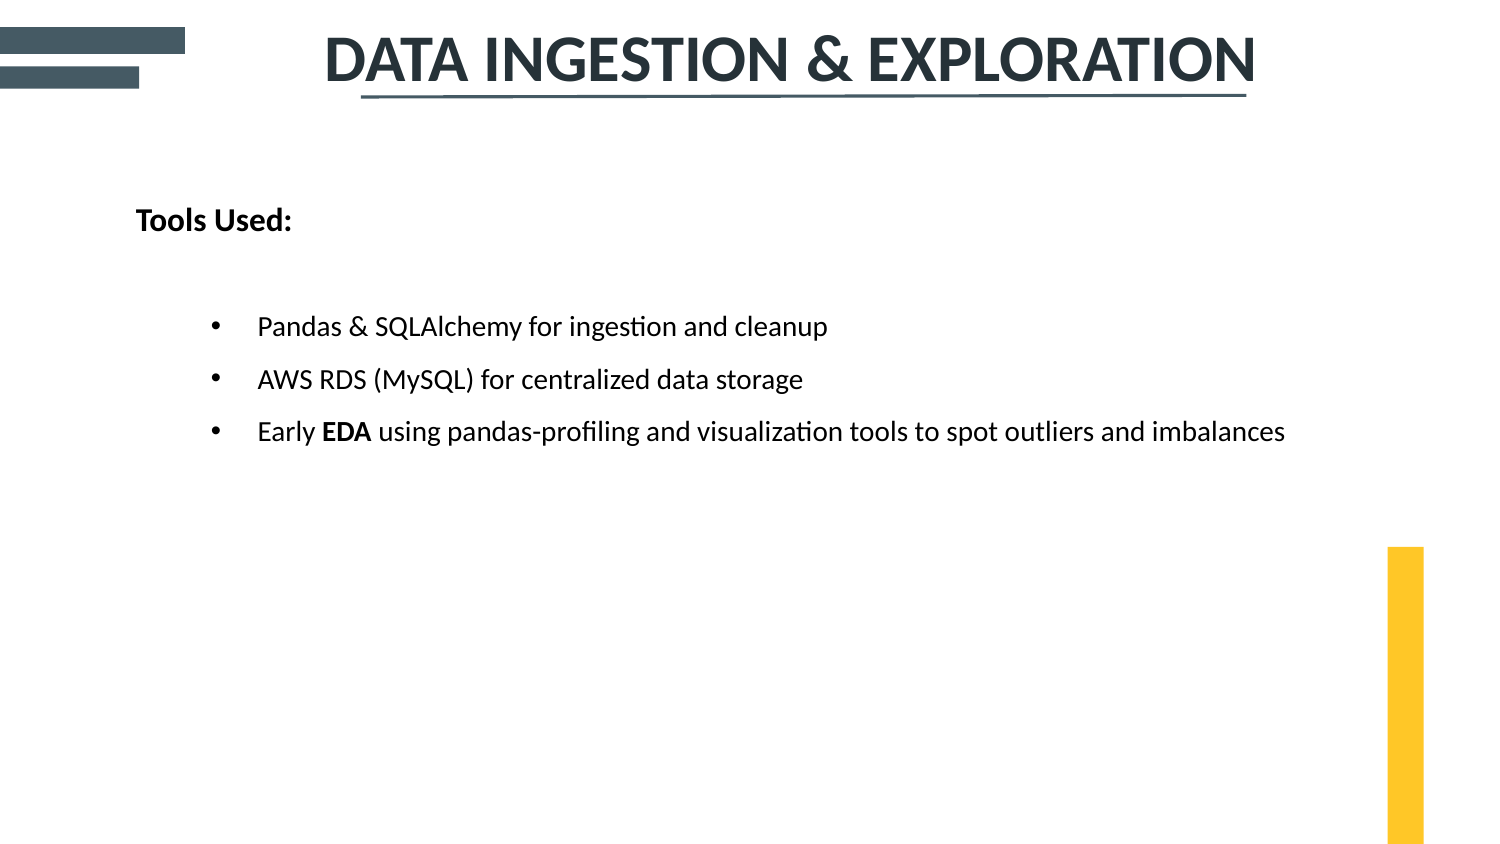

# DATA INGESTION & EXPLORATION

Tools Used:

Pandas & SQLAlchemy for ingestion and cleanup
AWS RDS (MySQL) for centralized data storage
Early EDA using pandas-profiling and visualization tools to spot outliers and imbalances

12